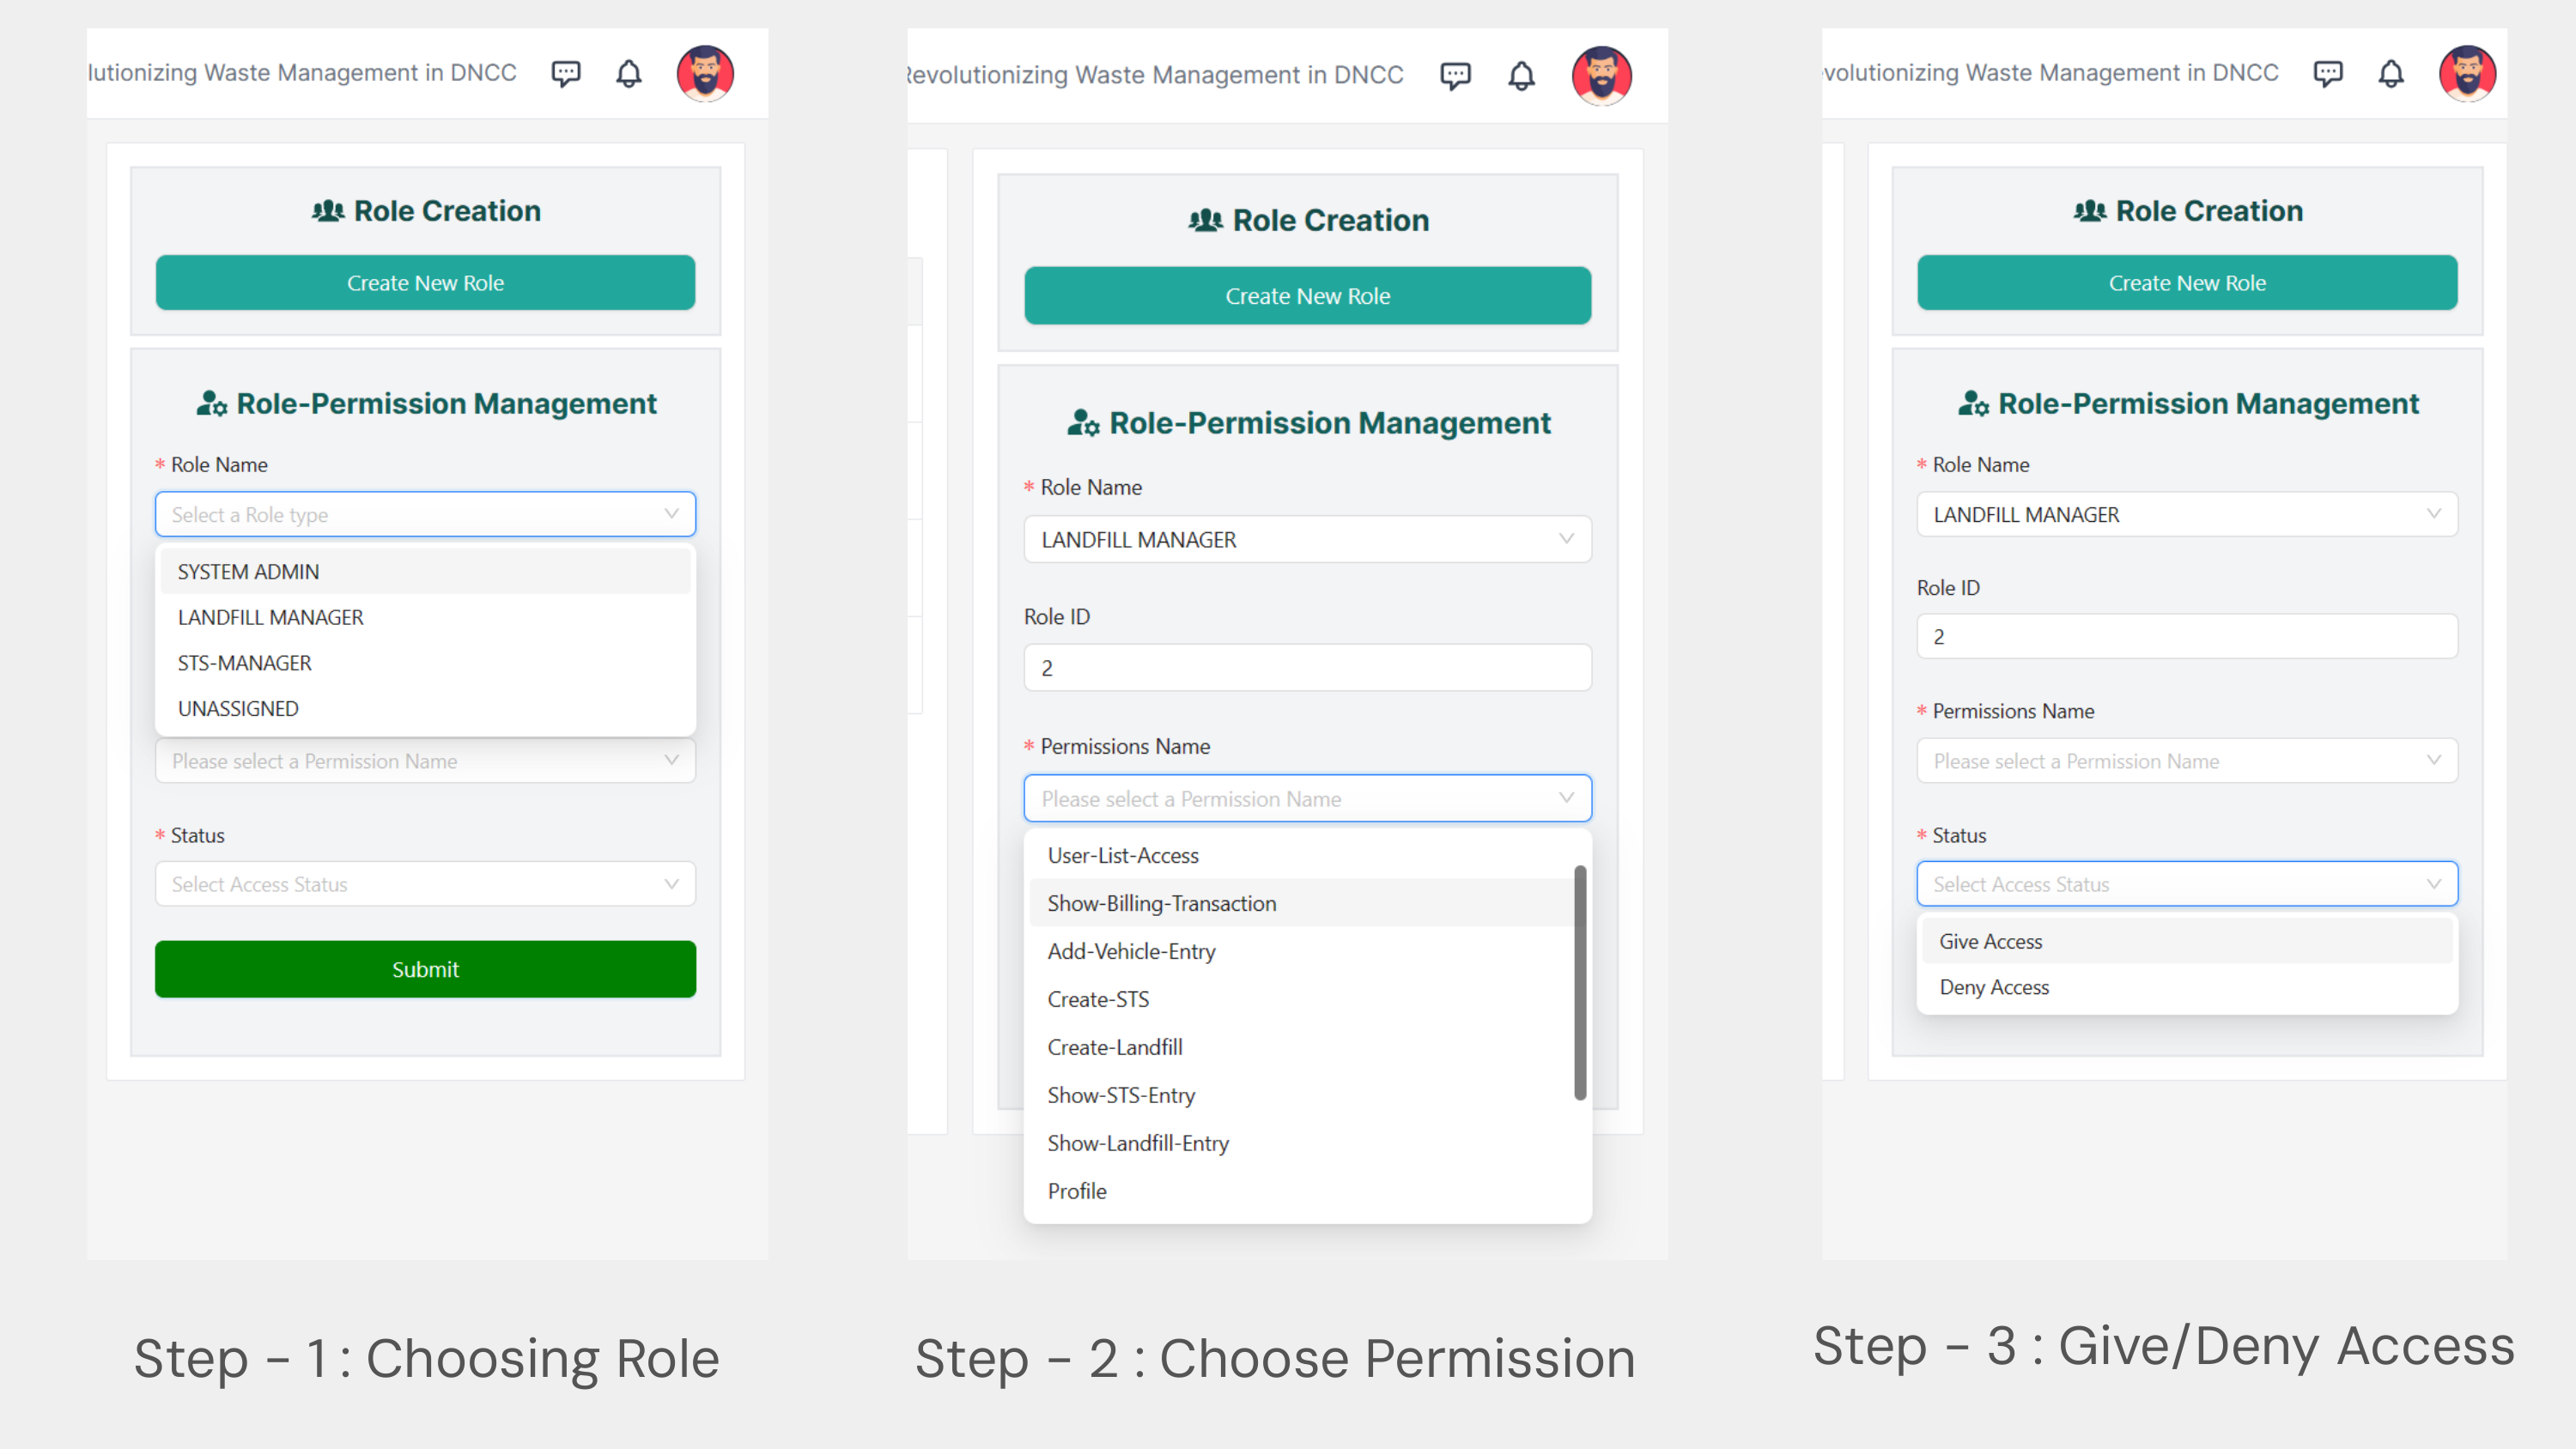

Step - 3 : Give/Deny Access
Step - 1 : Choosing Role
Step - 2 : Choose Permission